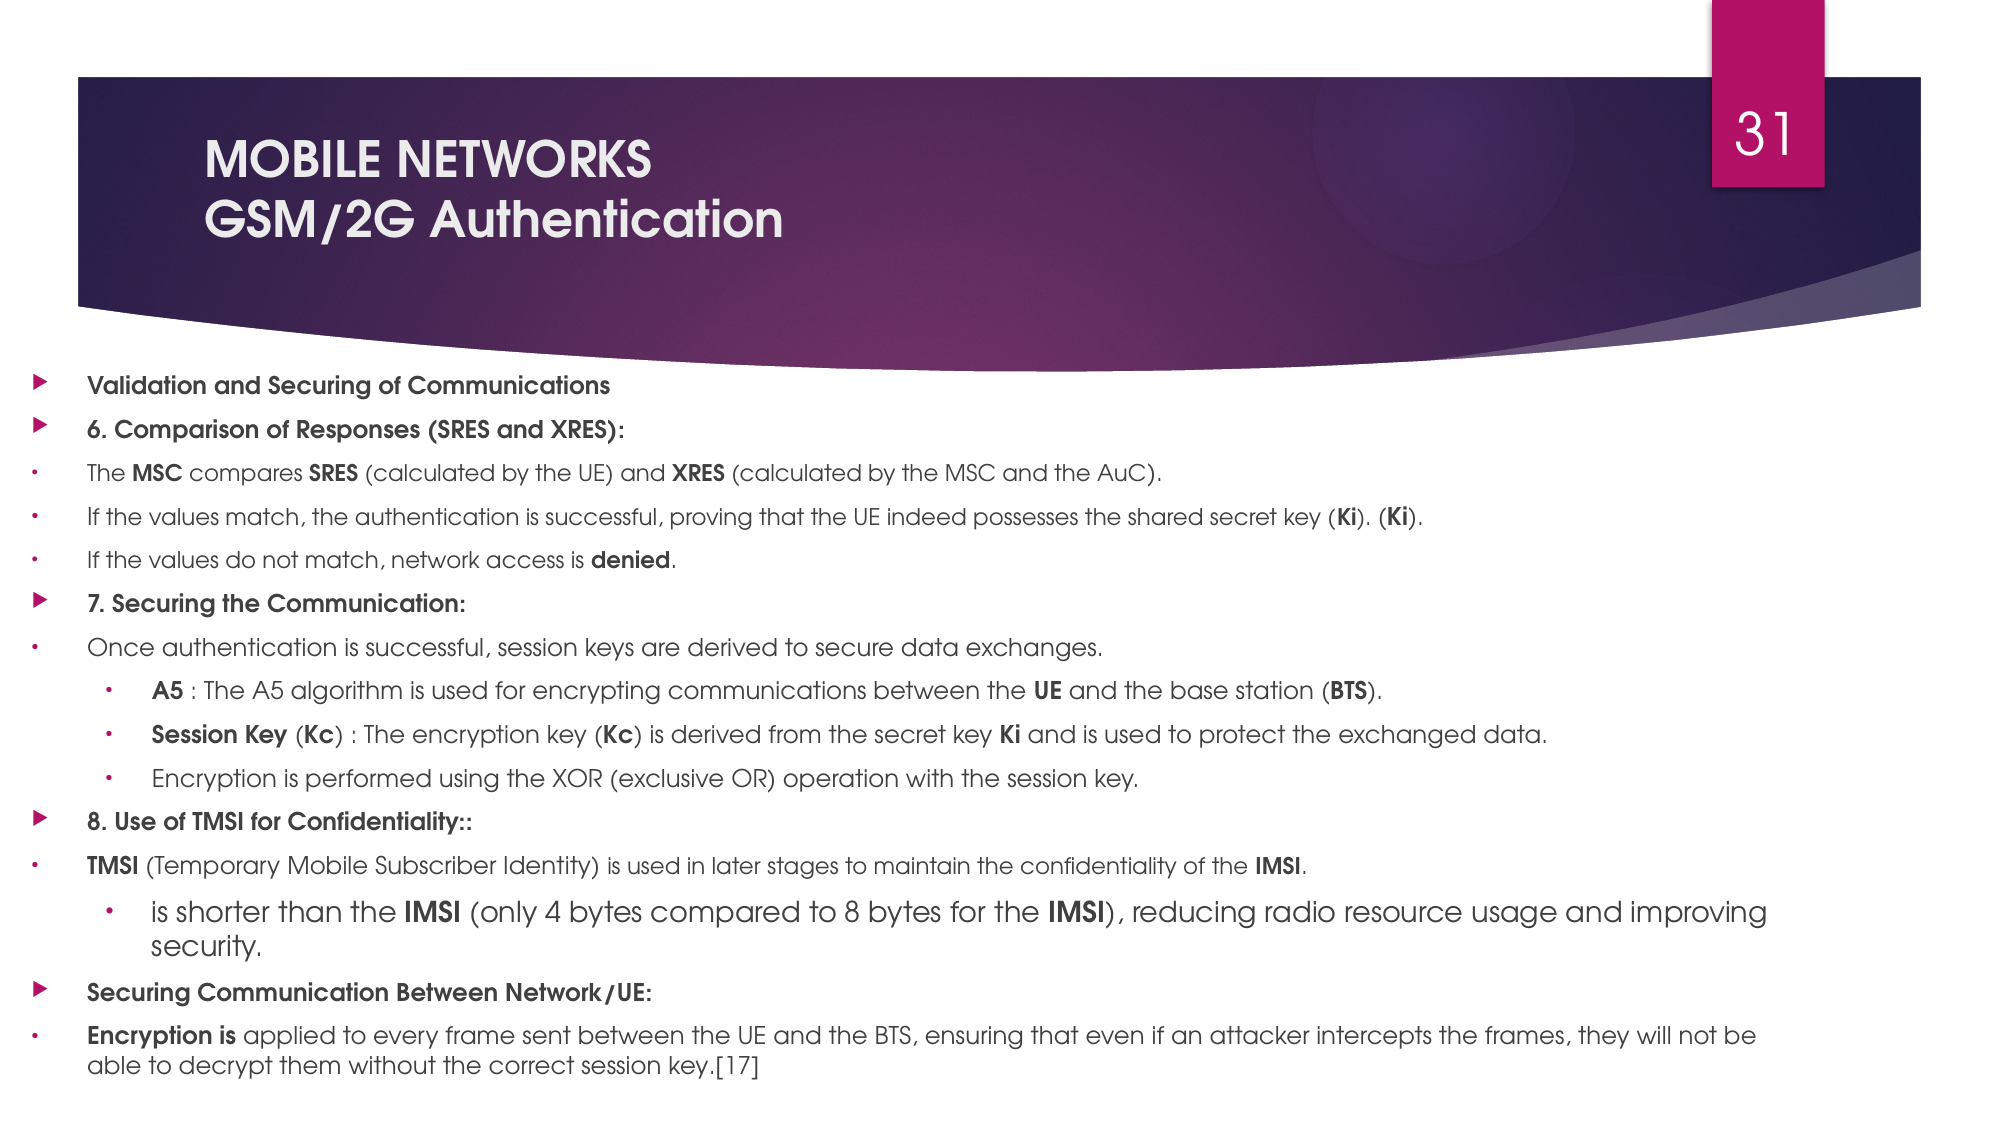

31
# MOBILE NETWORKS GSM/2G Authentication
Validation and Securing of Communications
6. Comparison of Responses (SRES and XRES):
The MSC compares SRES (calculated by the UE) and XRES (calculated by the MSC and the AuC).
If the values match, the authentication is successful, proving that the UE indeed possesses the shared secret key (Ki). (Ki).
If the values do not match, network access is denied.
7. Securing the Communication:
Once authentication is successful, session keys are derived to secure data exchanges.
A5 : The A5 algorithm is used for encrypting communications between the UE and the base station (BTS).
Session Key (Kc) : The encryption key (Kc) is derived from the secret key Ki and is used to protect the exchanged data.
Encryption is performed using the XOR (exclusive OR) operation with the session key.
8. Use of TMSI for Confidentiality::
TMSI (Temporary Mobile Subscriber Identity) is used in later stages to maintain the confidentiality of the IMSI.
is shorter than the IMSI (only 4 bytes compared to 8 bytes for the IMSI), reducing radio resource usage and improving security.
Securing Communication Between Network/UE:
Encryption is applied to every frame sent between the UE and the BTS, ensuring that even if an attacker intercepts the frames, they will not be able to decrypt them without the correct session key.[17]